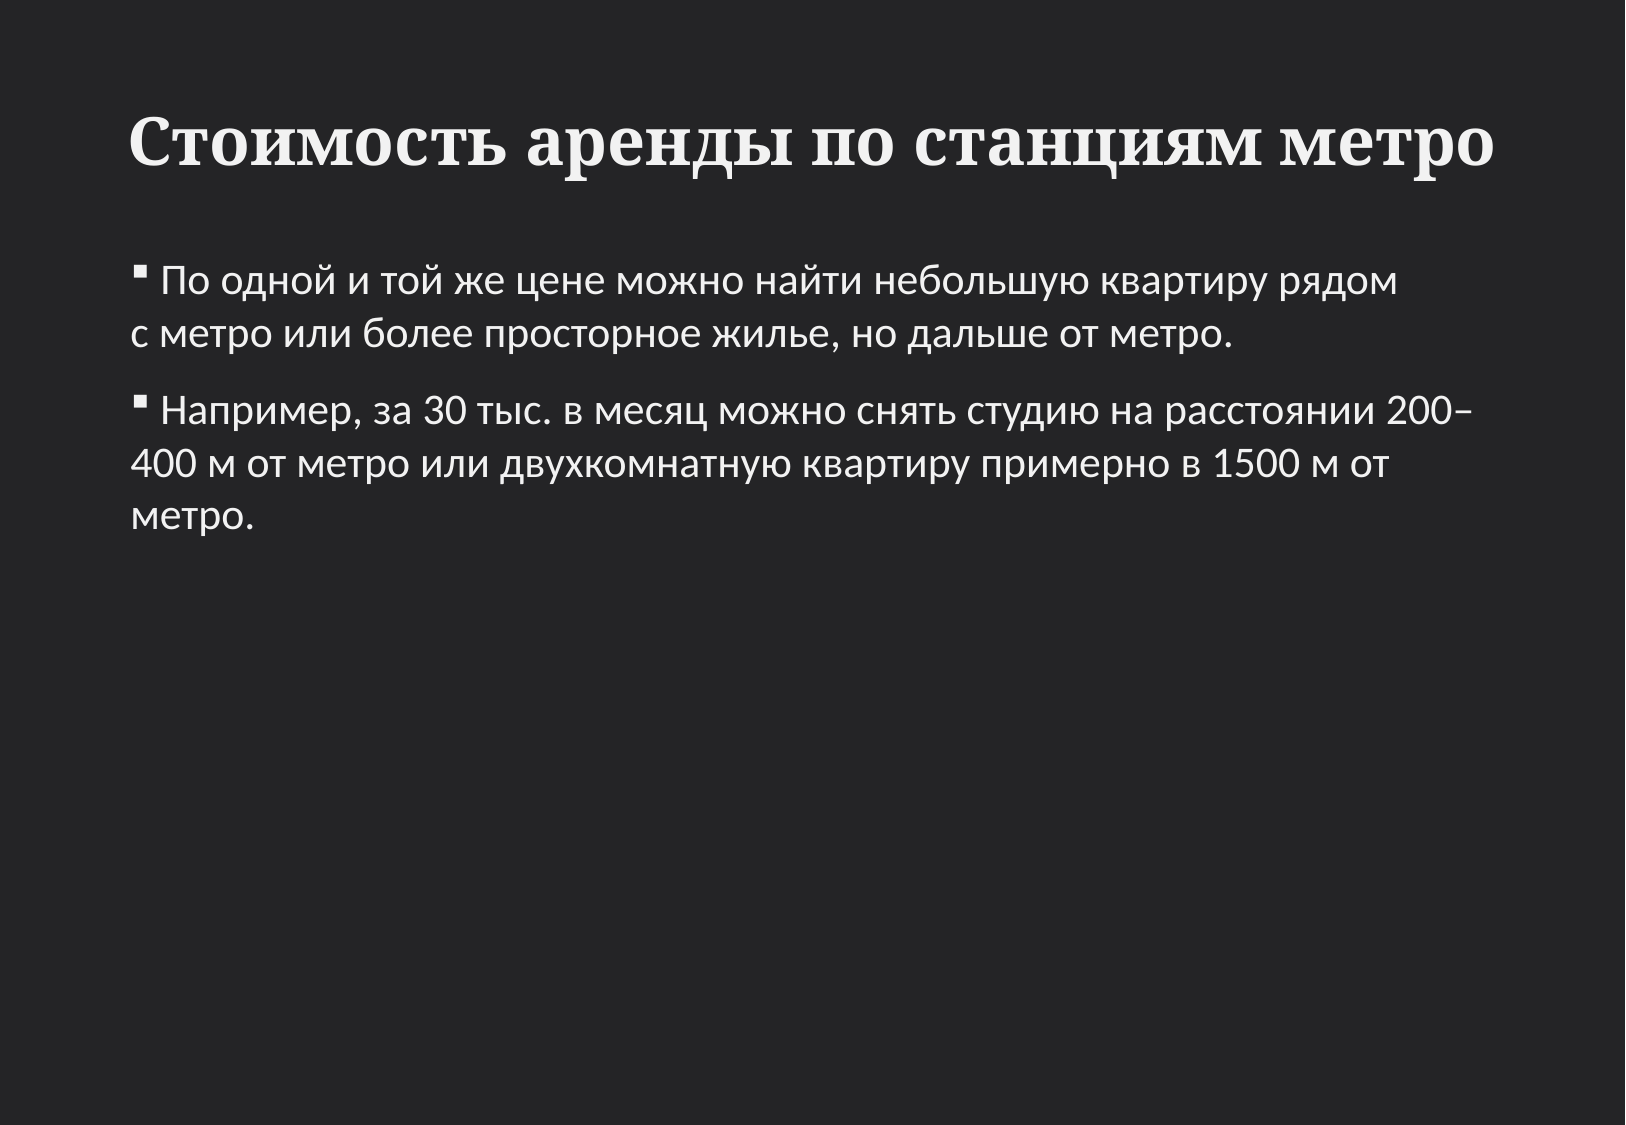

# Стоимость аренды по станциям метро
 По одной и той же цене можно найти небольшую квартиру рядом           с метро или более просторное жилье, но дальше от метро.
 Например, за 30 тыс. в месяц можно снять студию на расстоянии 200–400 м от метро или двухкомнатную квартиру примерно в 1500 м от метро.